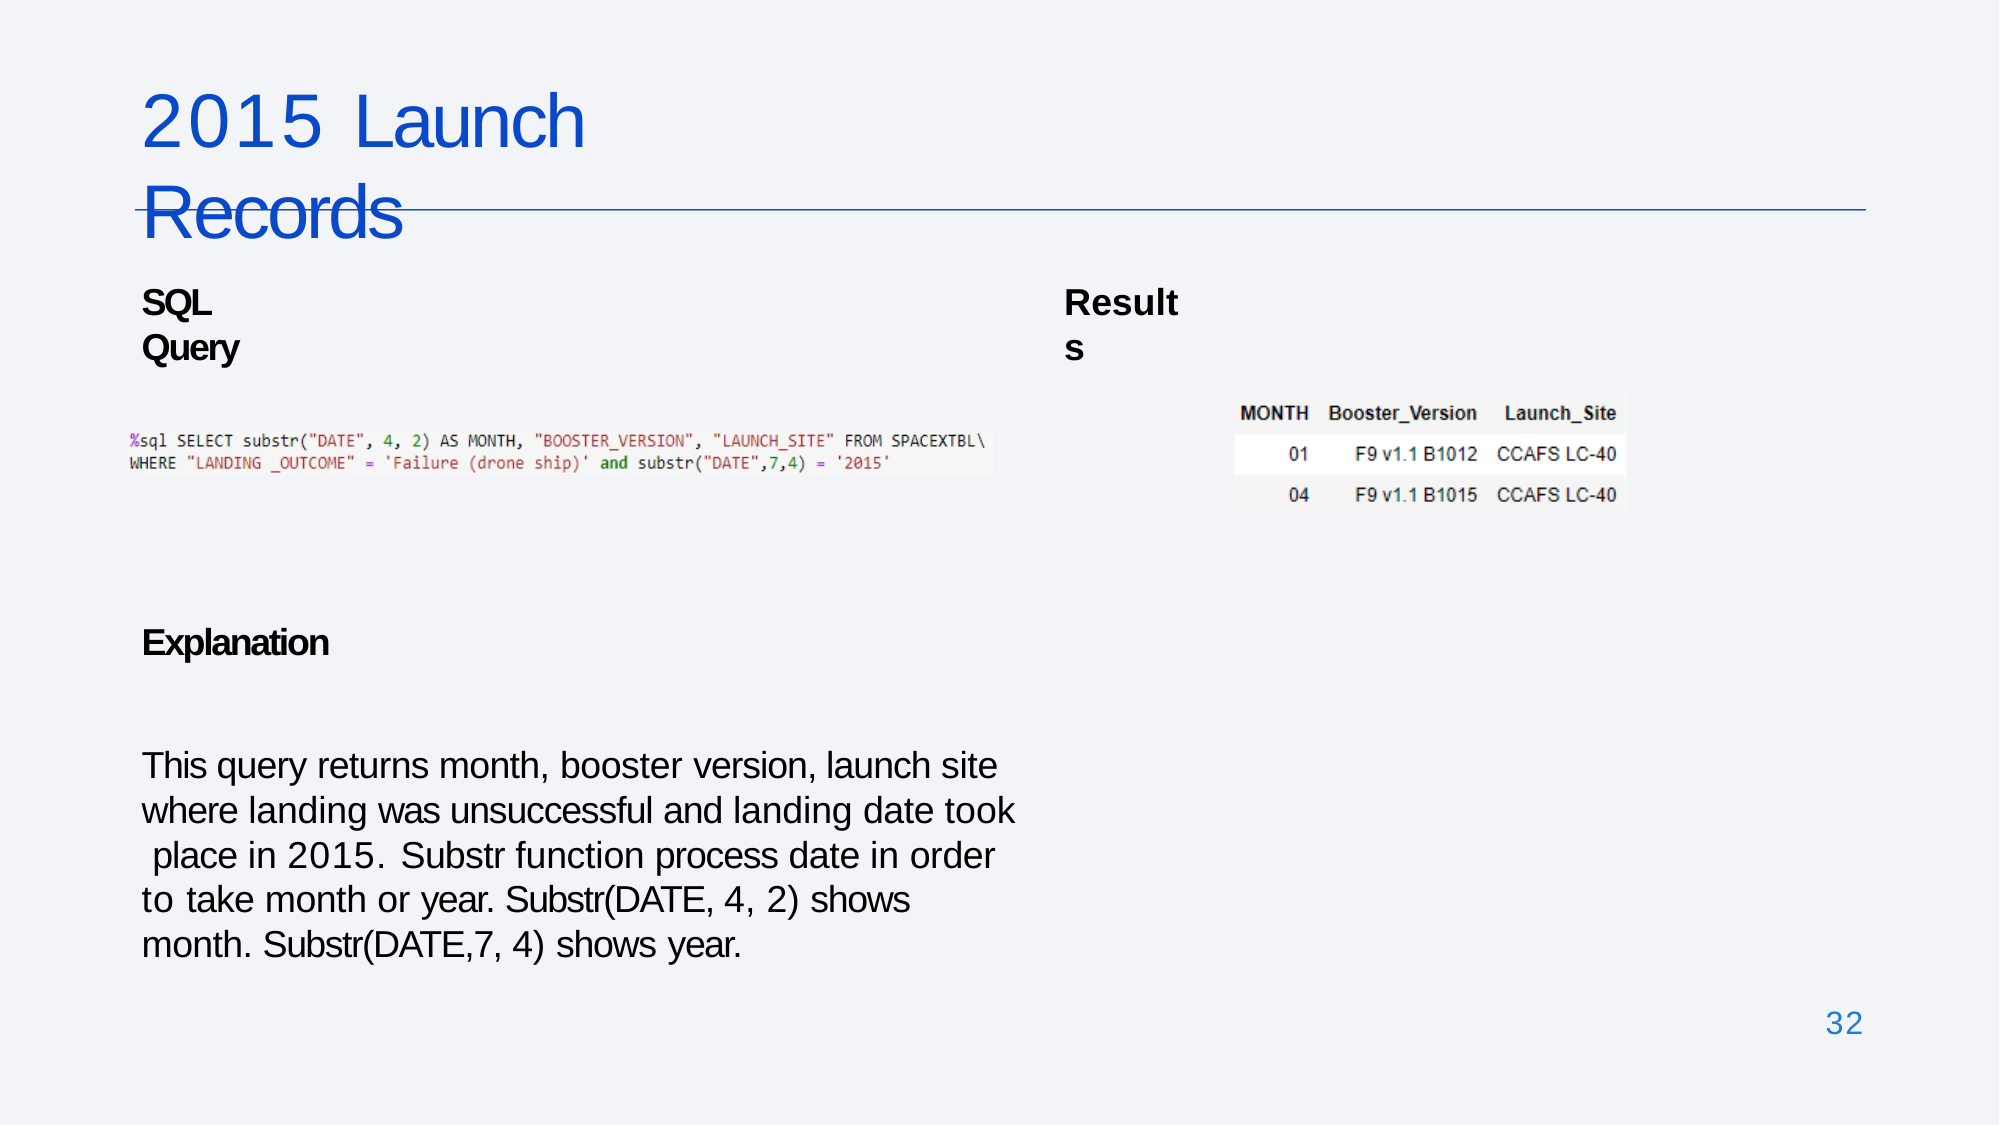

# 2015 Launch Records
SQL Query
Results

Explanation

This query returns month, booster version, launch site  where landing was unsuccessful and landing date took  place in 2015. Substr function process date in order  to take month or year. Substr(DATE, 4, 2) shows  month. Substr(DATE,7, 4) shows year.
32